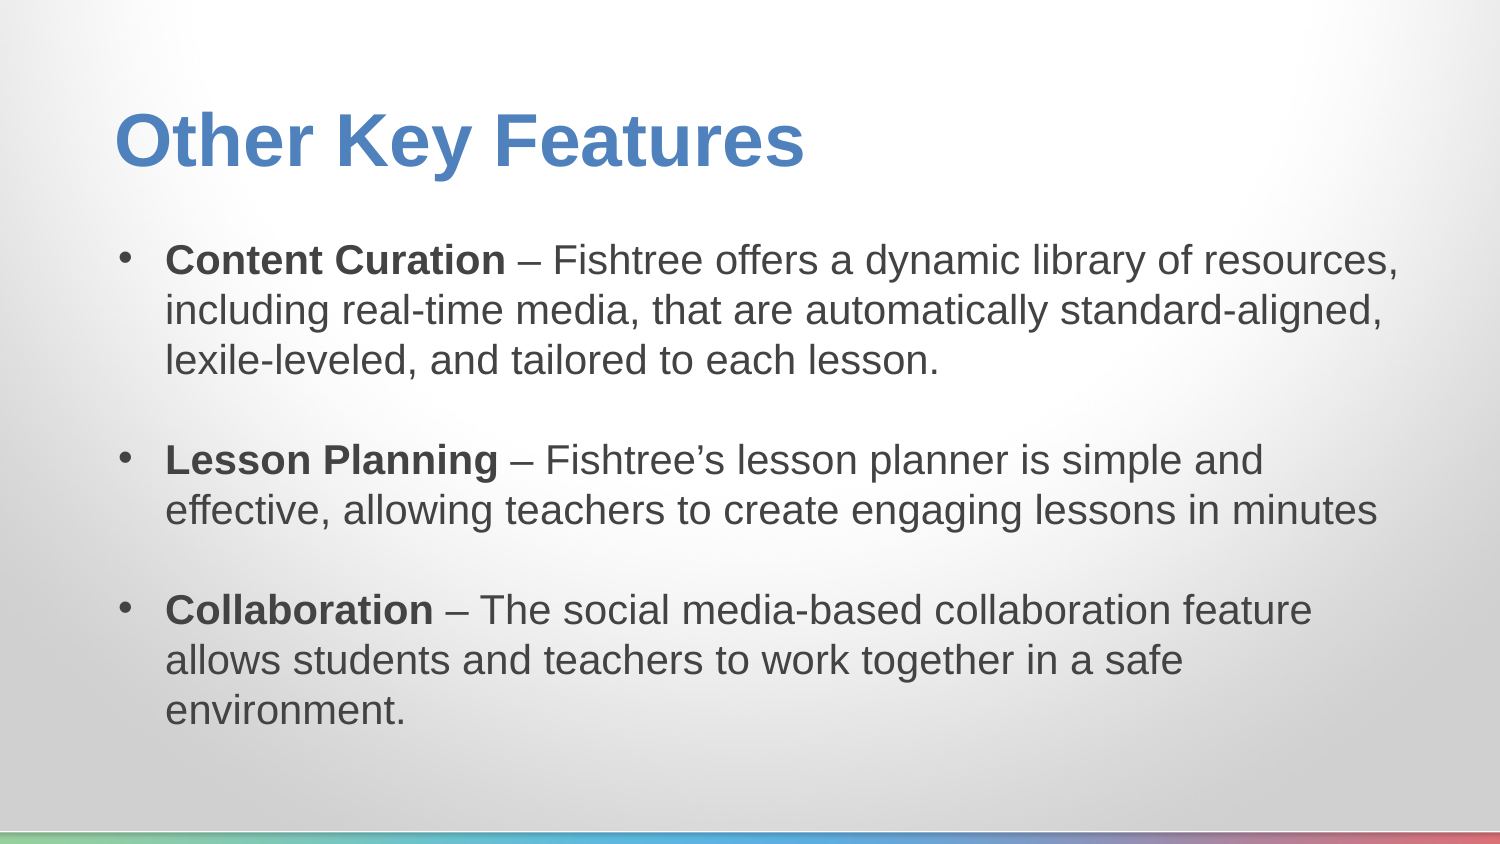

Other Key Features

Content Curation – Fishtree offers a dynamic library of resources, including real-time media, that are automatically standard-aligned, lexile-leveled, and tailored to each lesson.

Lesson Planning – Fishtree’s lesson planner is simple and effective, allowing teachers to create engaging lessons in minutes

Collaboration – The social media-based collaboration feature allows students and teachers to work together in a safe environment.